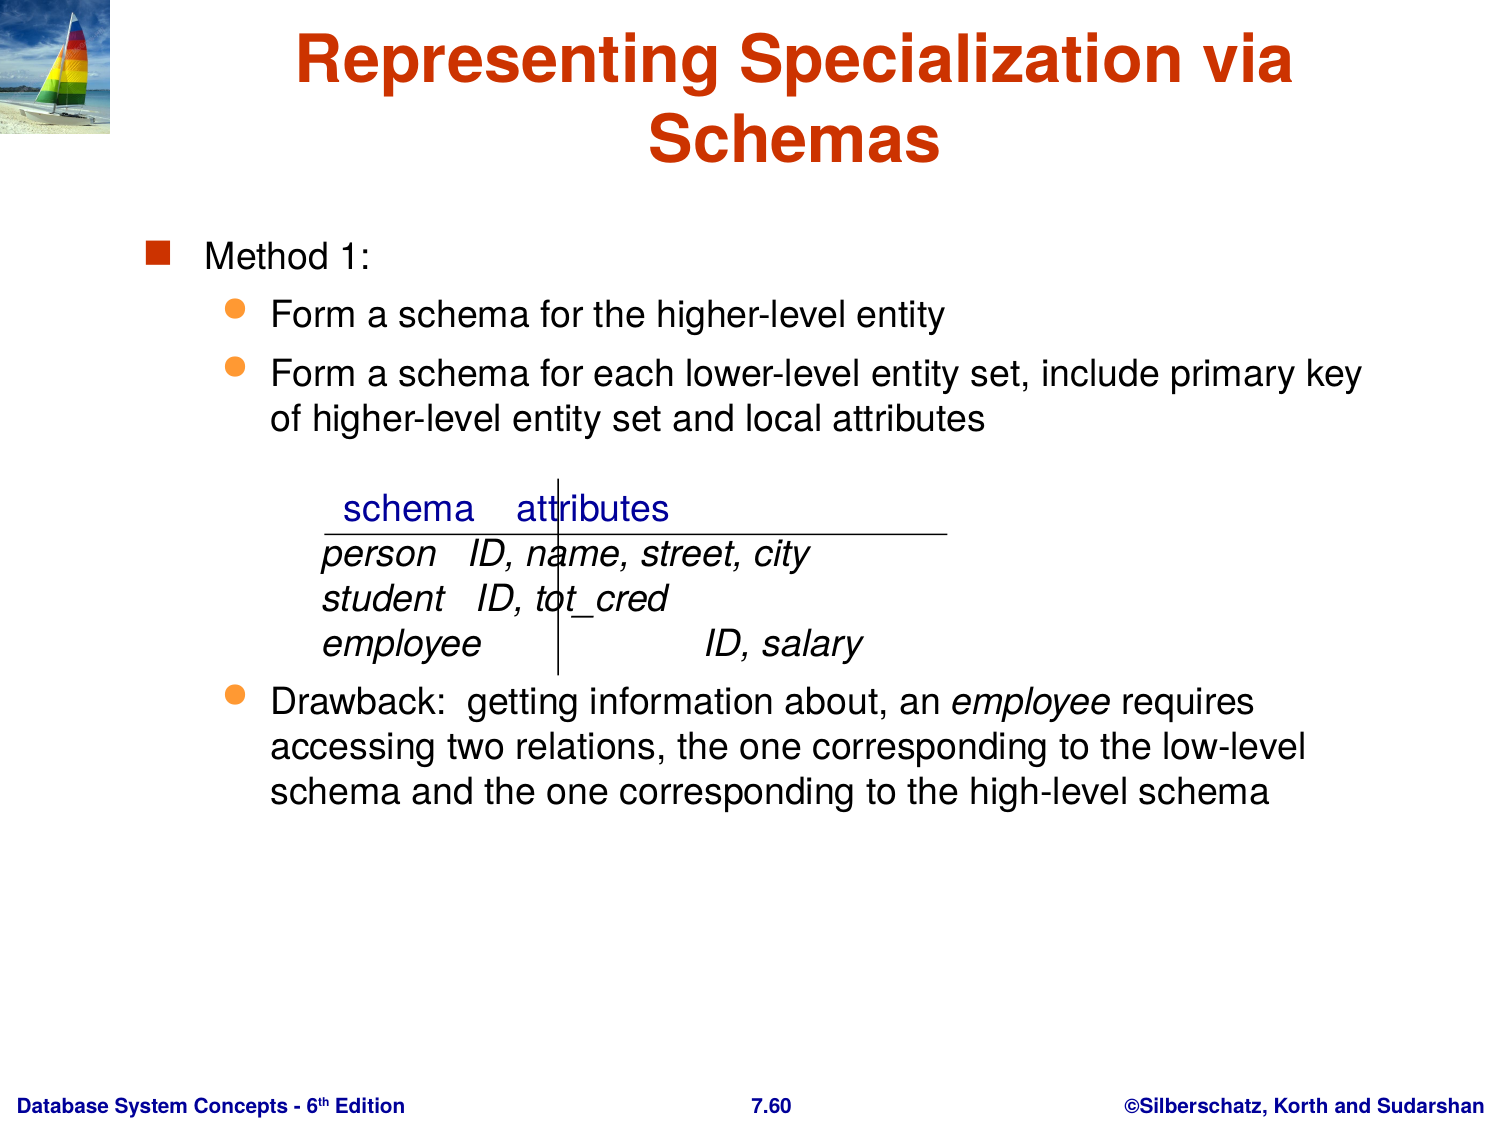

# Representing Specialization via Schemas
Method 1:
Form a schema for the higher-level entity
Form a schema for each lower-level entity set, include primary key of higher-level entity set and local attributes
       schema	    attributes
     person	   ID, name, street, city
     student	   ID, tot_cred
     employee	   ID, salary
Drawback:  getting information about, an employee requires accessing two relations, the one corresponding to the low-level schema and the one corresponding to the high-level schema